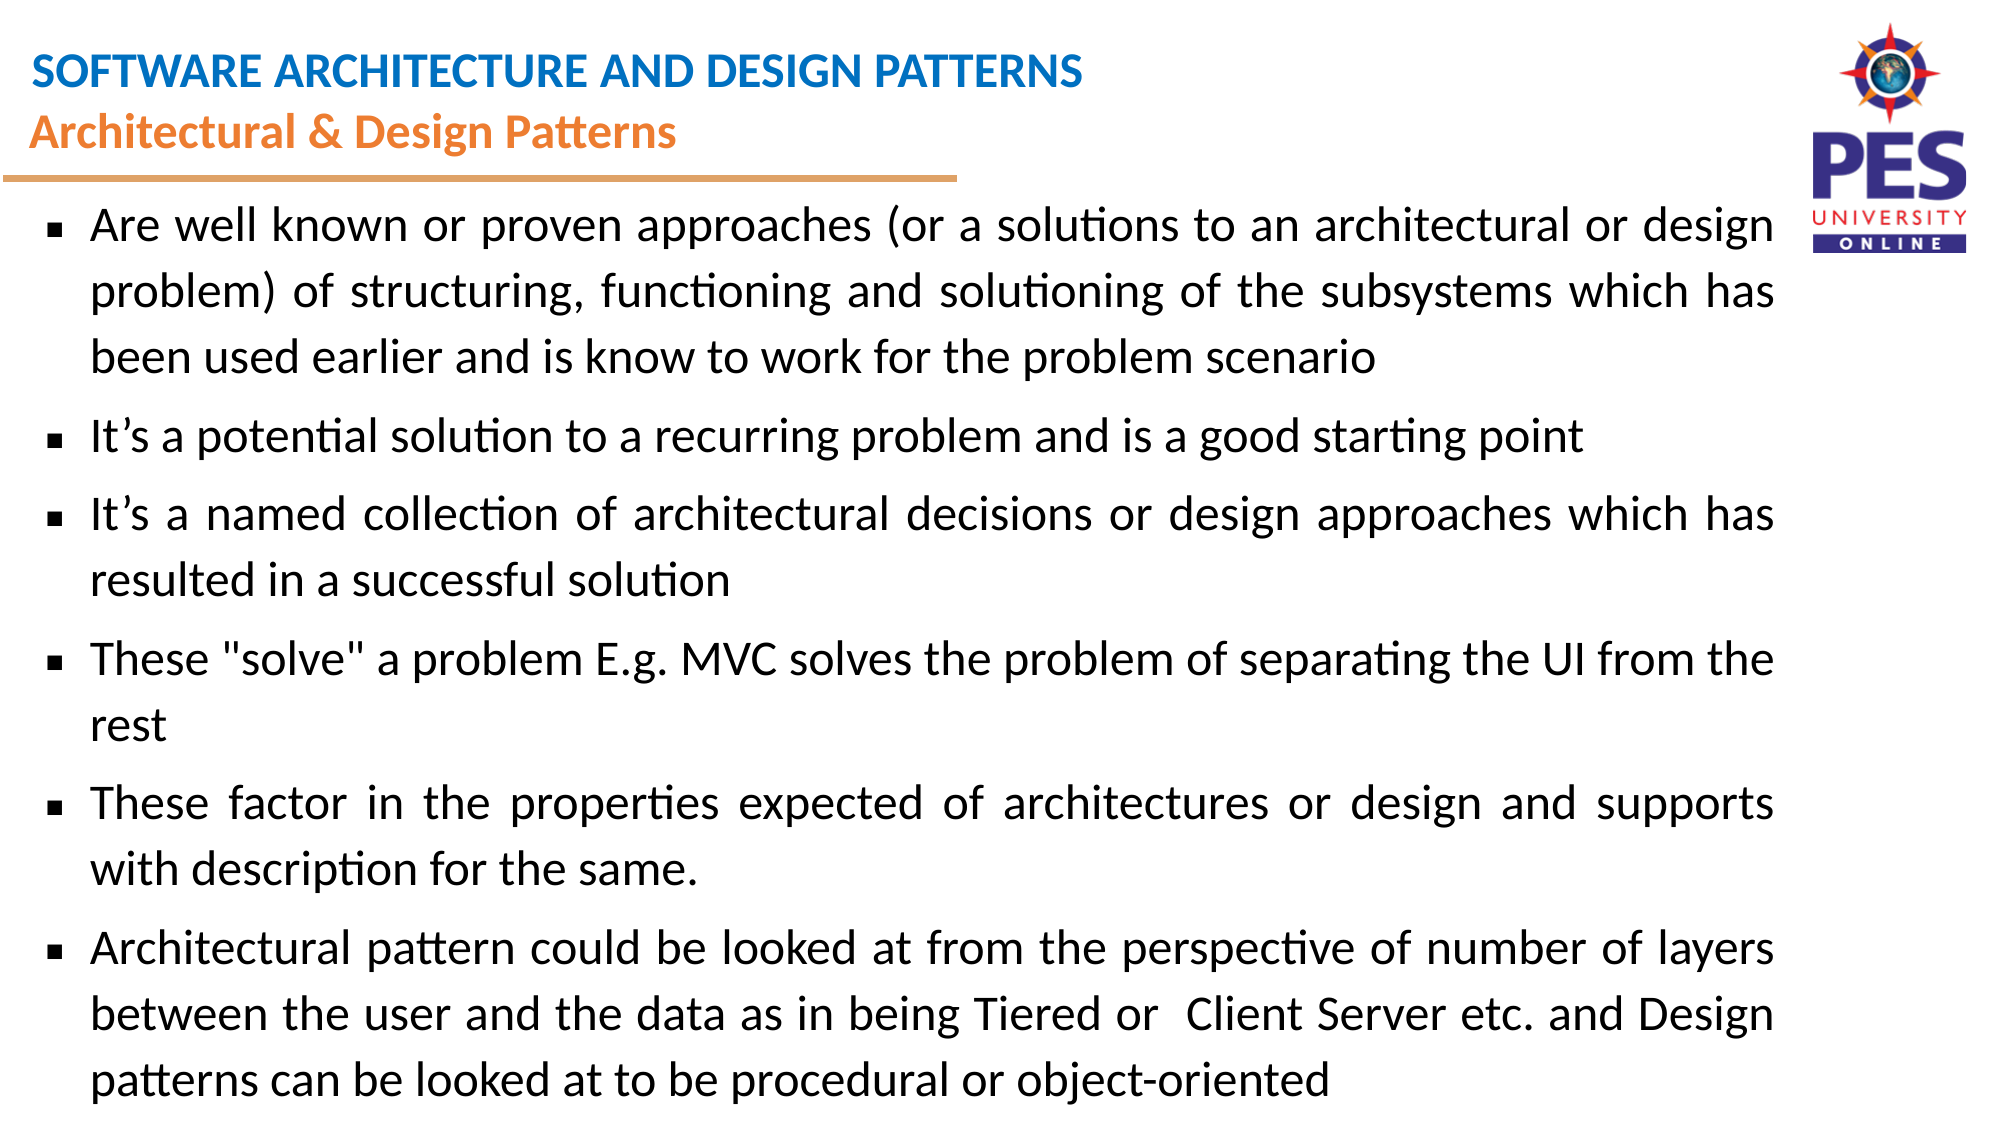

Architectural & Design Patterns
Are well known or proven approaches (or a solutions to an architectural or design problem) of structuring, functioning and solutioning of the subsystems which has been used earlier and is know to work for the problem scenario
It’s a potential solution to a recurring problem and is a good starting point
It’s a named collection of architectural decisions or design approaches which has resulted in a successful solution
These "solve" a problem E.g. MVC solves the problem of separating the UI from the rest
These factor in the properties expected of architectures or design and supports with description for the same.
Architectural pattern could be looked at from the perspective of number of layers between the user and the data as in being Tiered or  Client Server etc. and Design patterns can be looked at to be procedural or object-oriented